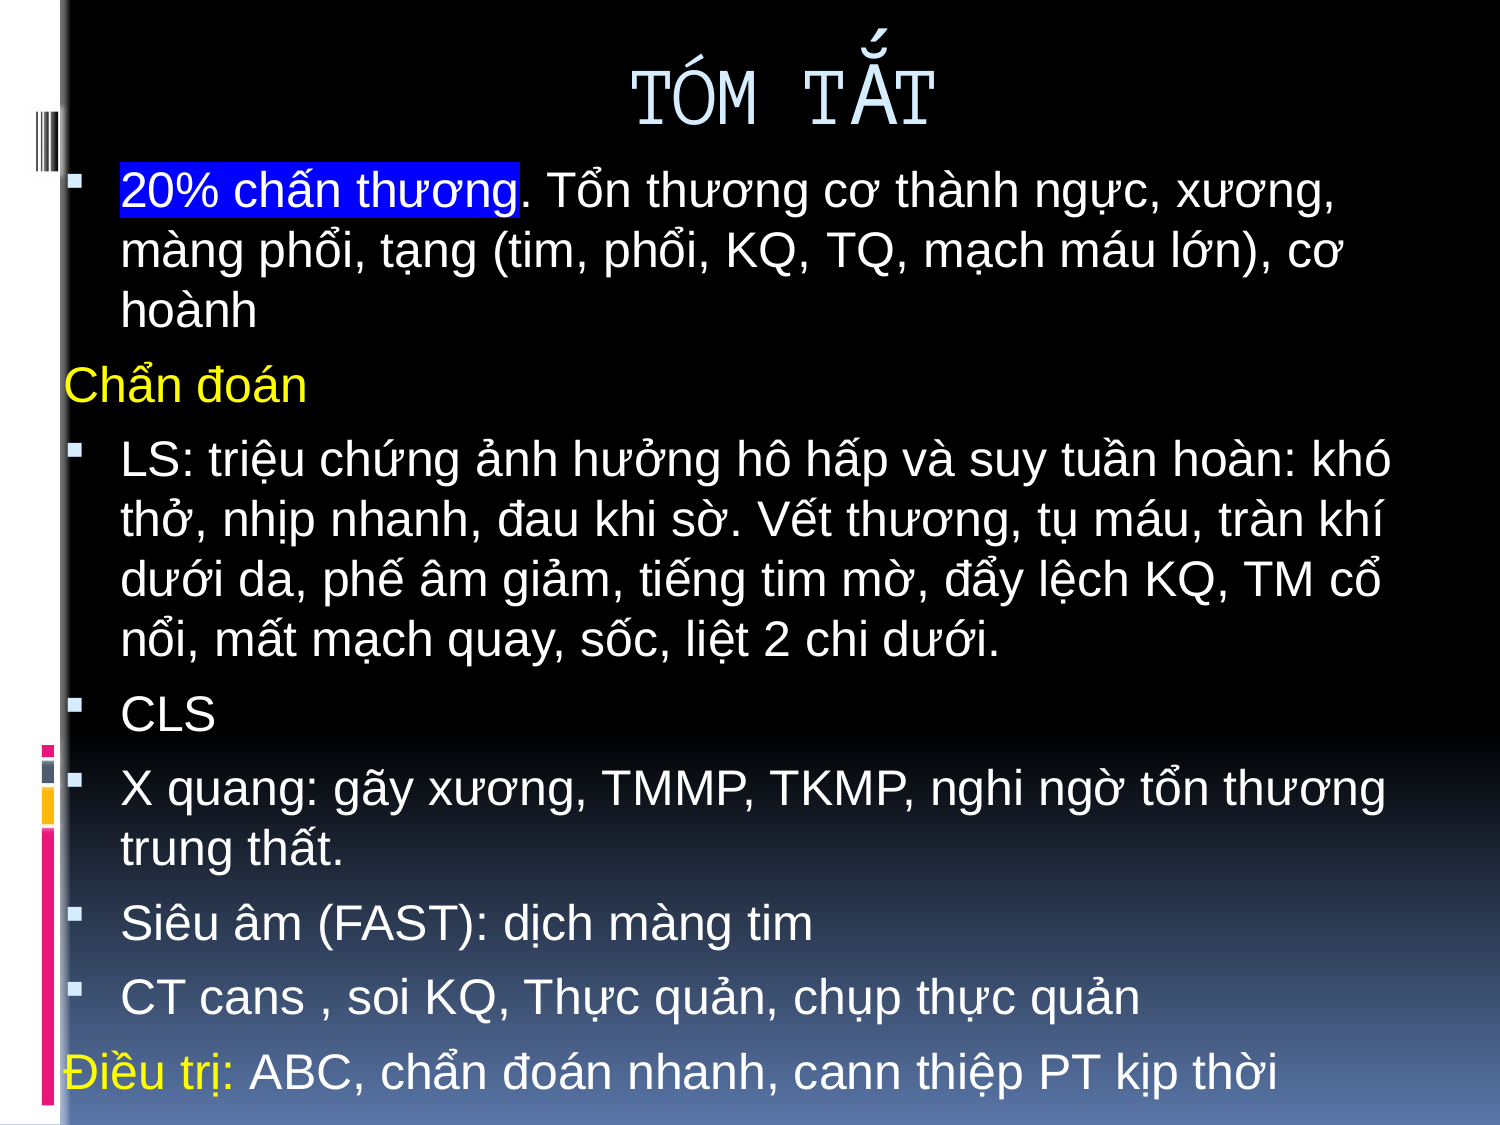

# TÓM TẮT
20% chấn thương. Tổn thương cơ thành ngực, xương, màng phổi, tạng (tim, phổi, KQ, TQ, mạch máu lớn), cơ hoành
Chẩn đoán
LS: triệu chứng ảnh hưởng hô hấp và suy tuần hoàn: khó thở, nhịp nhanh, đau khi sờ. Vết thương, tụ máu, tràn khí dưới da, phế âm giảm, tiếng tim mờ, đẩy lệch KQ, TM cổ nổi, mất mạch quay, sốc, liệt 2 chi dưới.
CLS
X quang: gãy xương, TMMP, TKMP, nghi ngờ tổn thương trung thất.
Siêu âm (FAST): dịch màng tim
CT cans , soi KQ, Thực quản, chụp thực quản
Điều trị: ABC, chẩn đoán nhanh, cann thiệp PT kịp thời